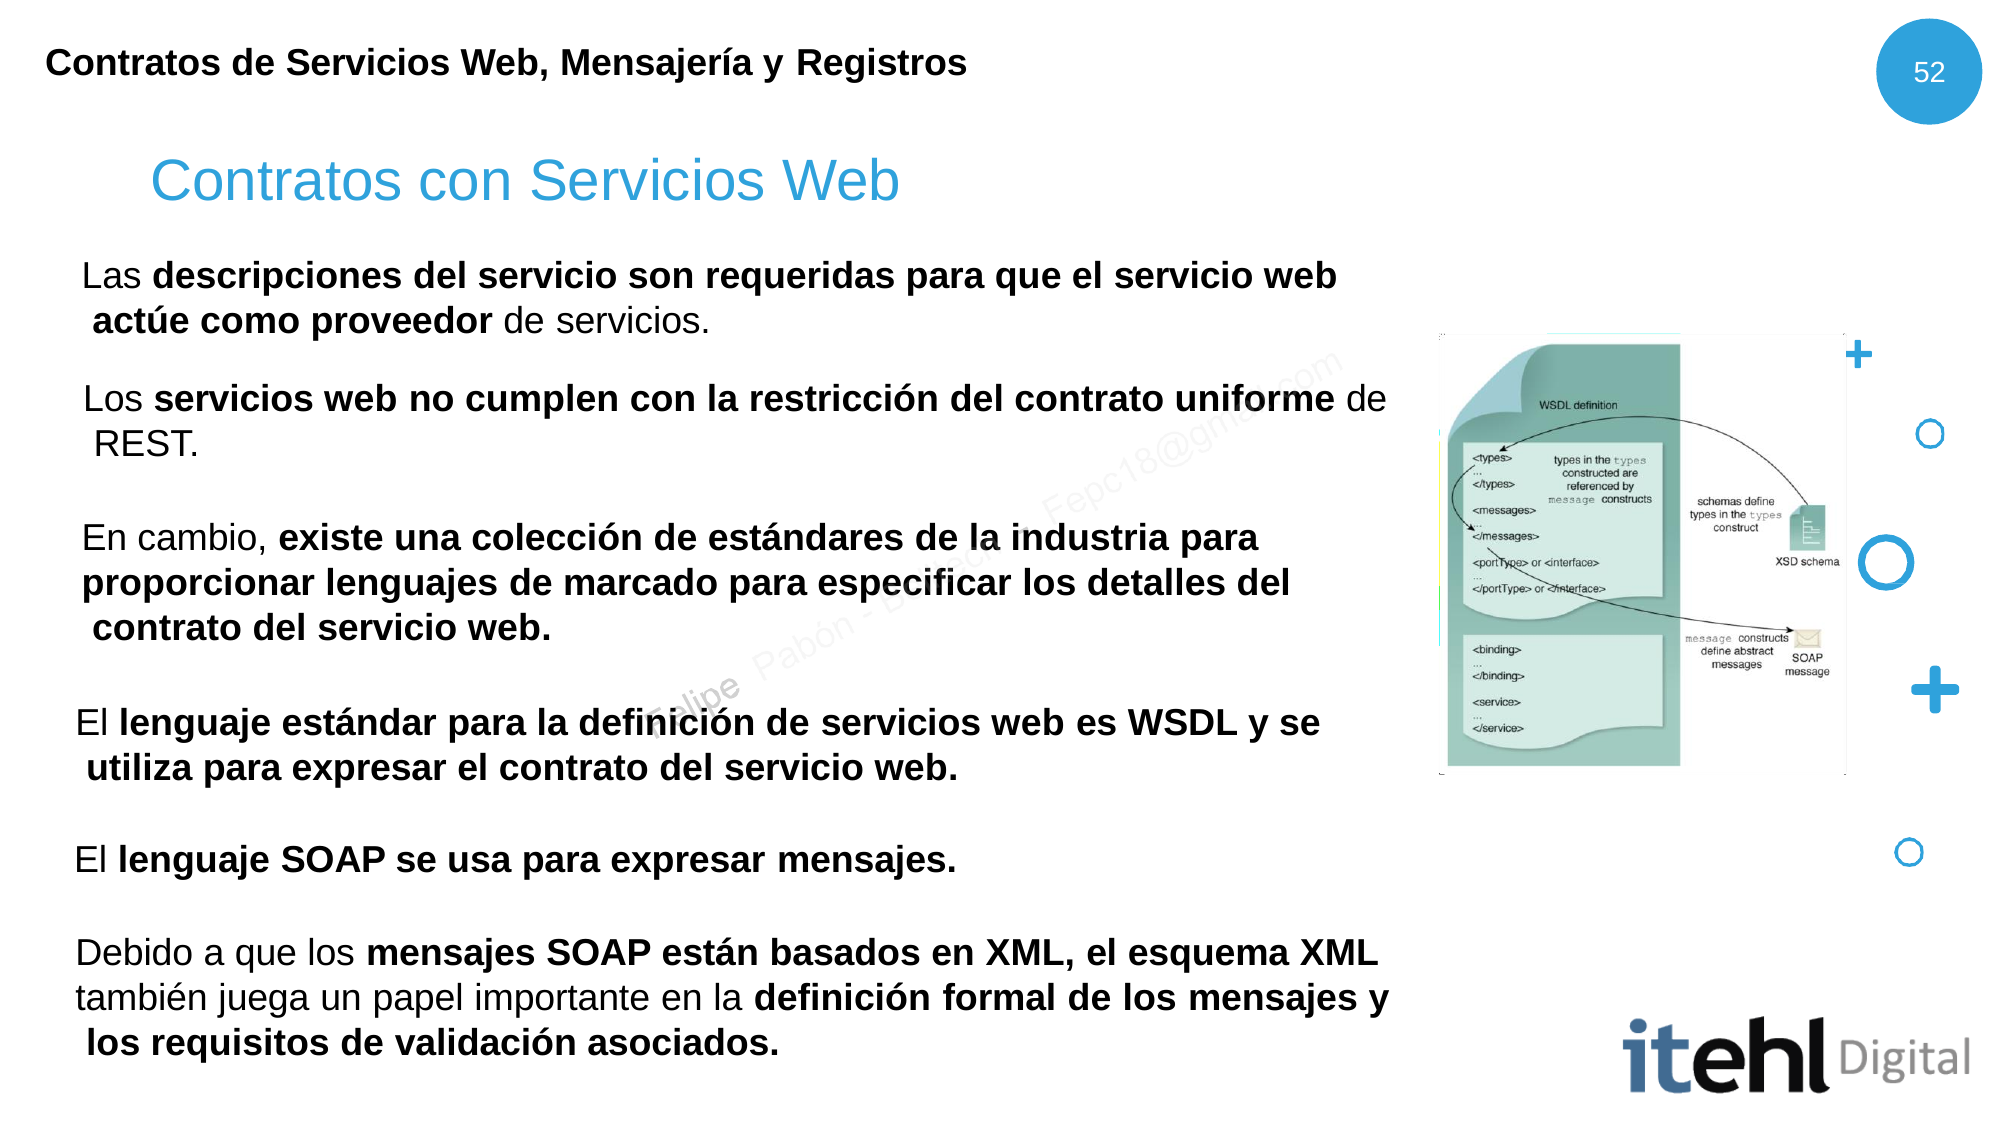

Contratos de Servicios Web, Mensajería y Registros
52
# Contratos con Servicios Web
Las descripciones del servicio son requeridas para que el servicio web  actúe como proveedor de servicios.
Los servicios web no cumplen con la restricción del contrato uniforme de  REST.

En cambio, existe una colección de estándares de la industria para  proporcionar lenguajes de marcado para especificar los detalles del  contrato del servicio web.

El lenguaje estándar para la definición de servicios web es WSDL y se  utiliza para expresar el contrato del servicio web.

El lenguaje SOAP se usa para expresar mensajes.

Debido a que los mensajes SOAP están basados en XML, el esquema XML  también juega un papel importante en la definición formal de los mensajes y  los requisitos de validación asociados.